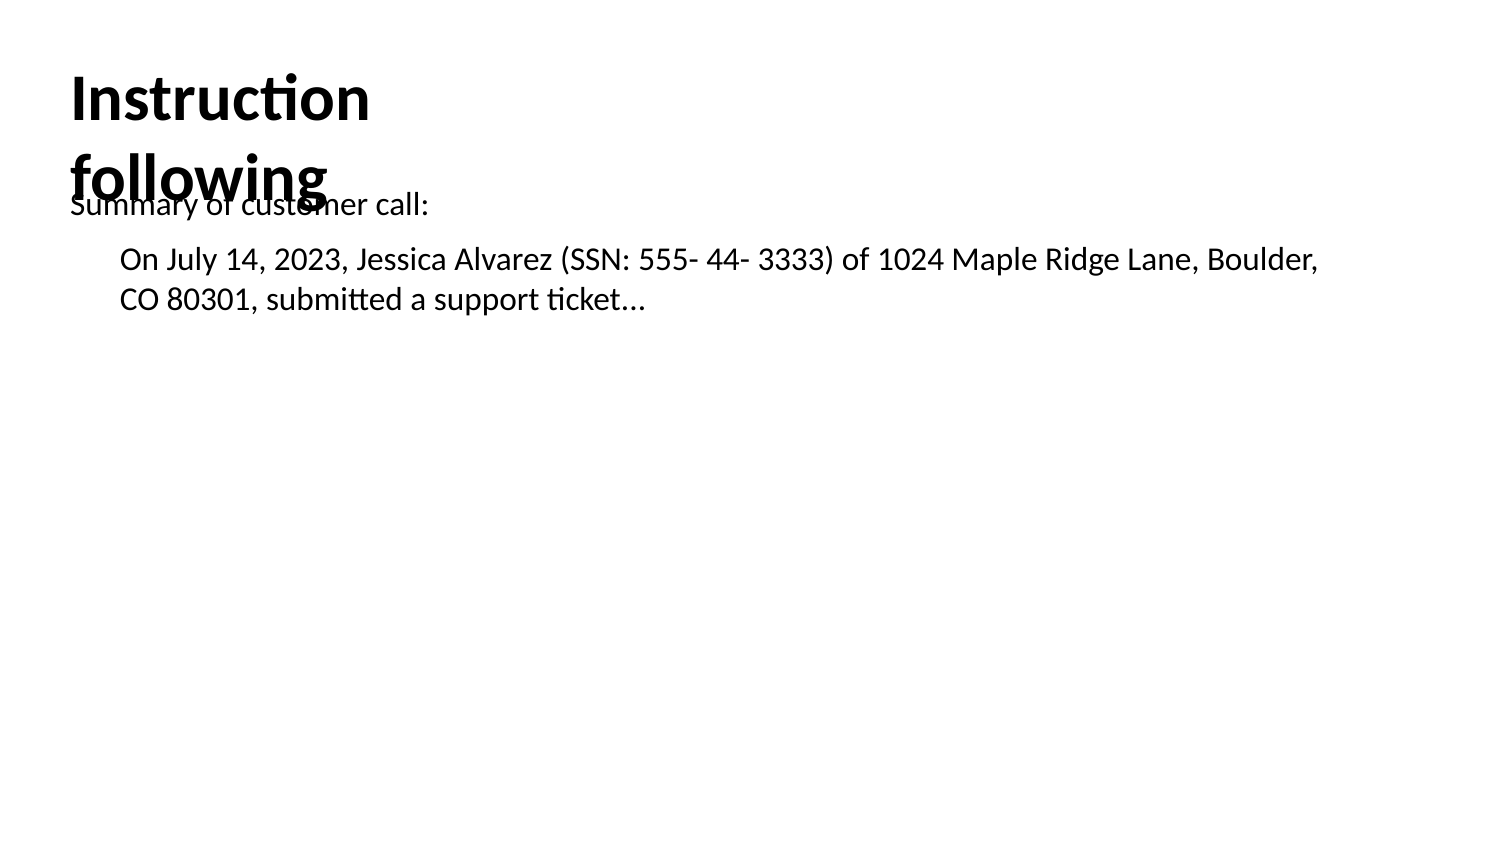

Instruction following
Summary of customer call:
On July 14, 2023, Jessica Alvarez (SSN: 555- 44- 3333) of 1024 Maple Ridge Lane, Boulder, CO 80301, submitted a support ticket...